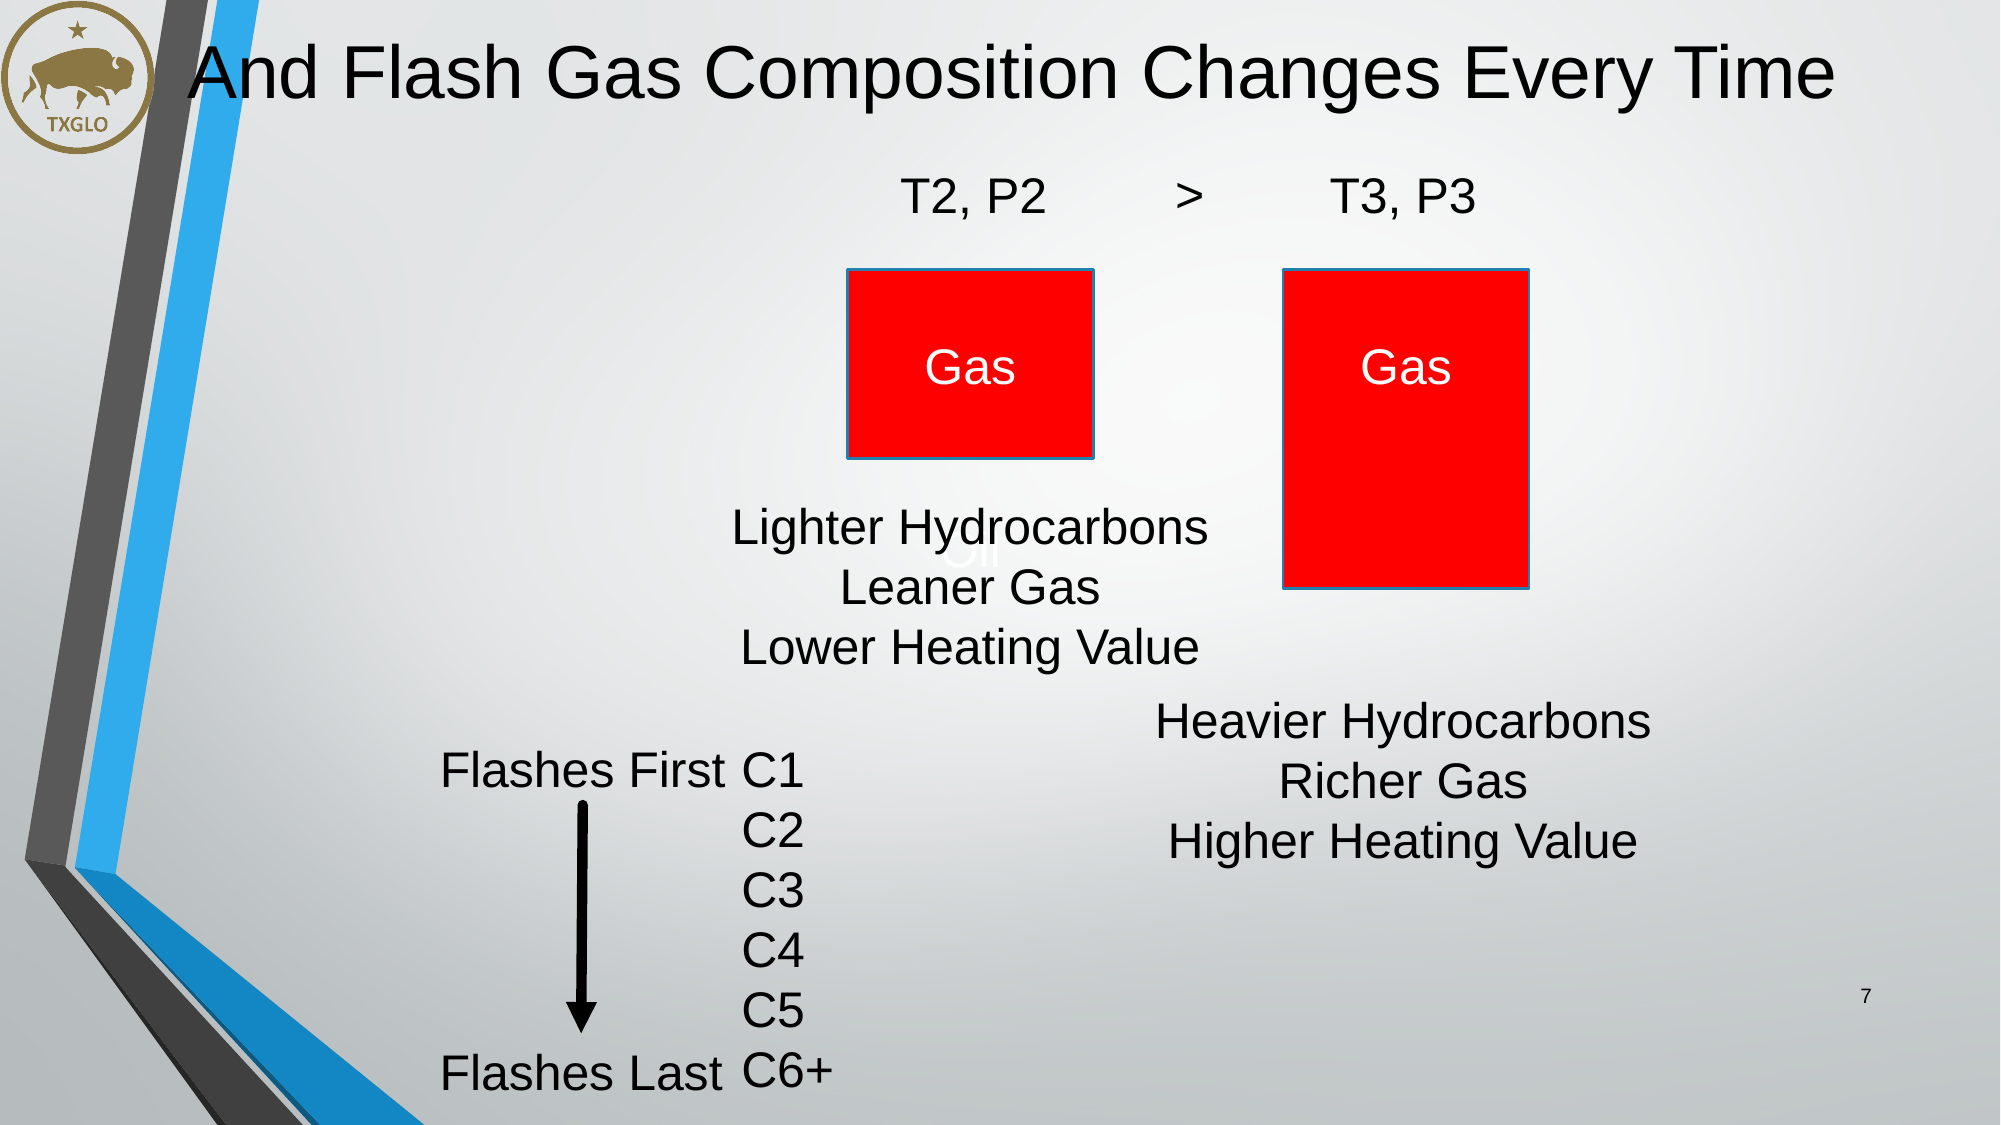

And Flash Gas Composition Changes Every Time
>
T3, P3
T2, P2

Gas
Gas
Lighter Hydrocarbons
Leaner Gas
Lower Heating Value
Oil
Heavier Hydrocarbons
Richer Gas
Higher Heating Value
Flashes First
C1
C2
C3
C4
C5
C6+
Flashes Last
7